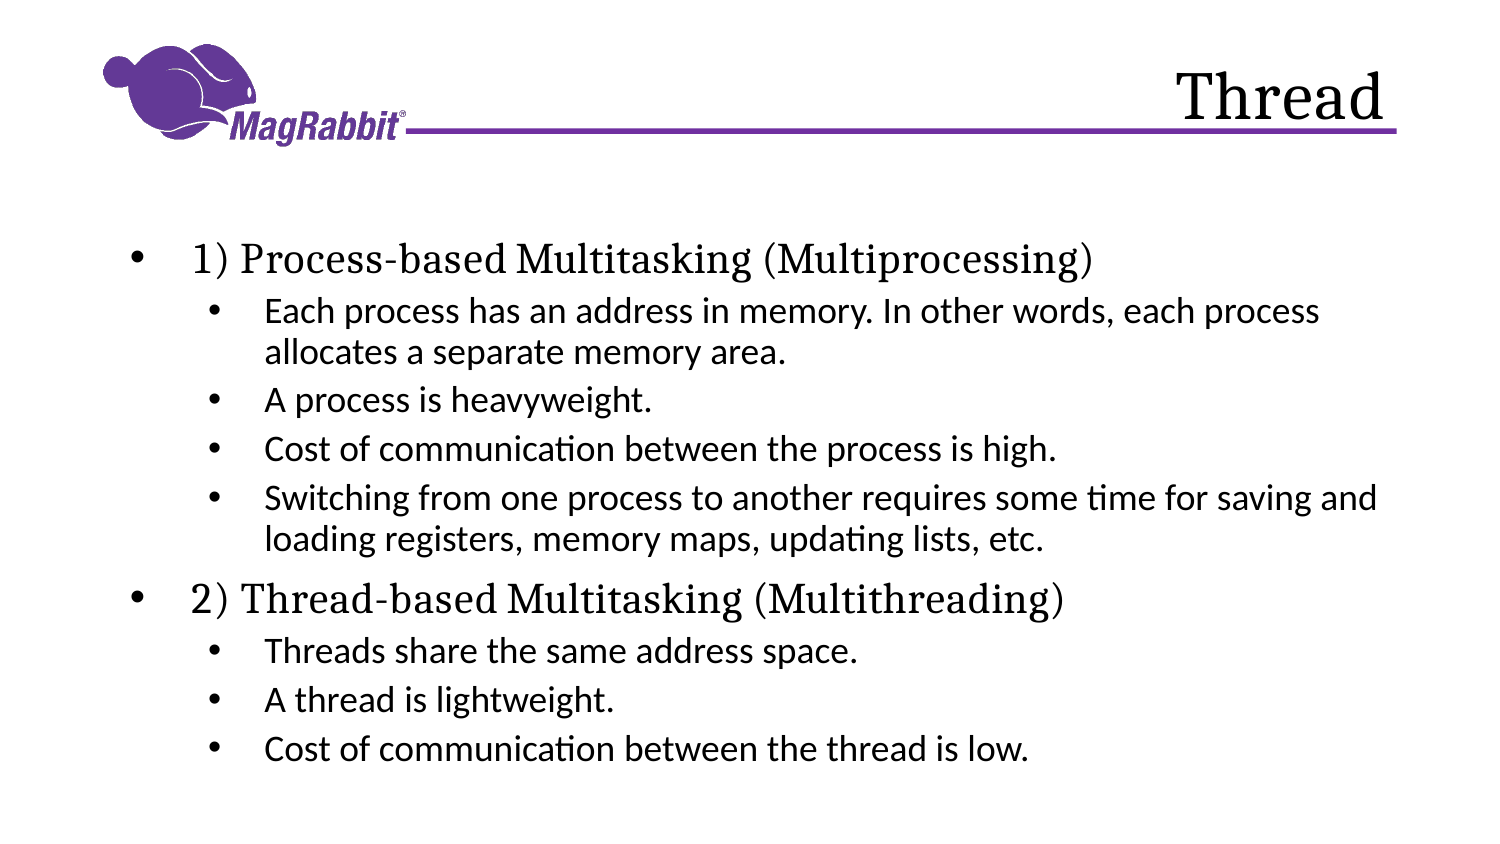

# Thread
1) Process-based Multitasking (Multiprocessing)
Each process has an address in memory. In other words, each process allocates a separate memory area.
A process is heavyweight.
Cost of communication between the process is high.
Switching from one process to another requires some time for saving and loading registers, memory maps, updating lists, etc.
2) Thread-based Multitasking (Multithreading)
Threads share the same address space.
A thread is lightweight.
Cost of communication between the thread is low.